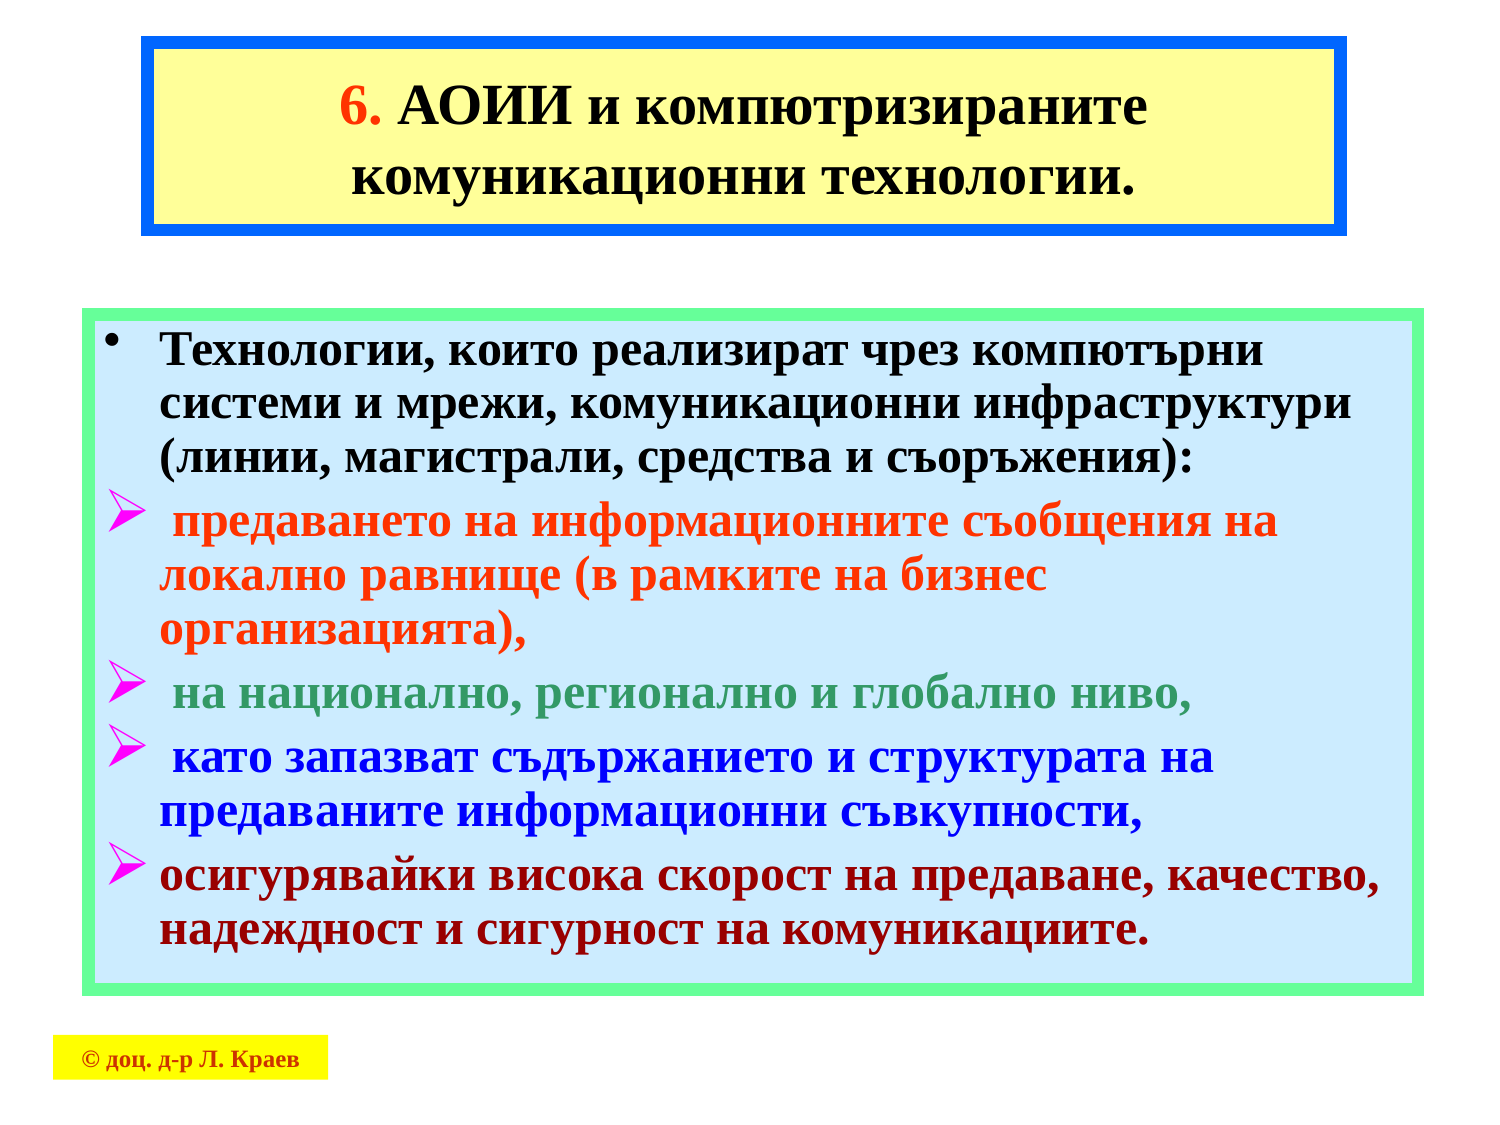

# 6. АОИИ и компютризираните комуникационни технологии.
Технологии, които реализират чрез компютърни системи и мрежи, комуникационни инфраструктури (линии, магистрали, средства и съоръжения):
 предаването на информационните съобщения на локално равнище (в рамките на бизнес организацията),
 на национално, регионално и глобално ниво,
 като запазват съдържанието и структурата на предаваните информационни съвкупности,
осигурявайки висока скорост на предаване, качество, надеждност и сигурност на комуникациите.
© доц. д-р Л. Краев